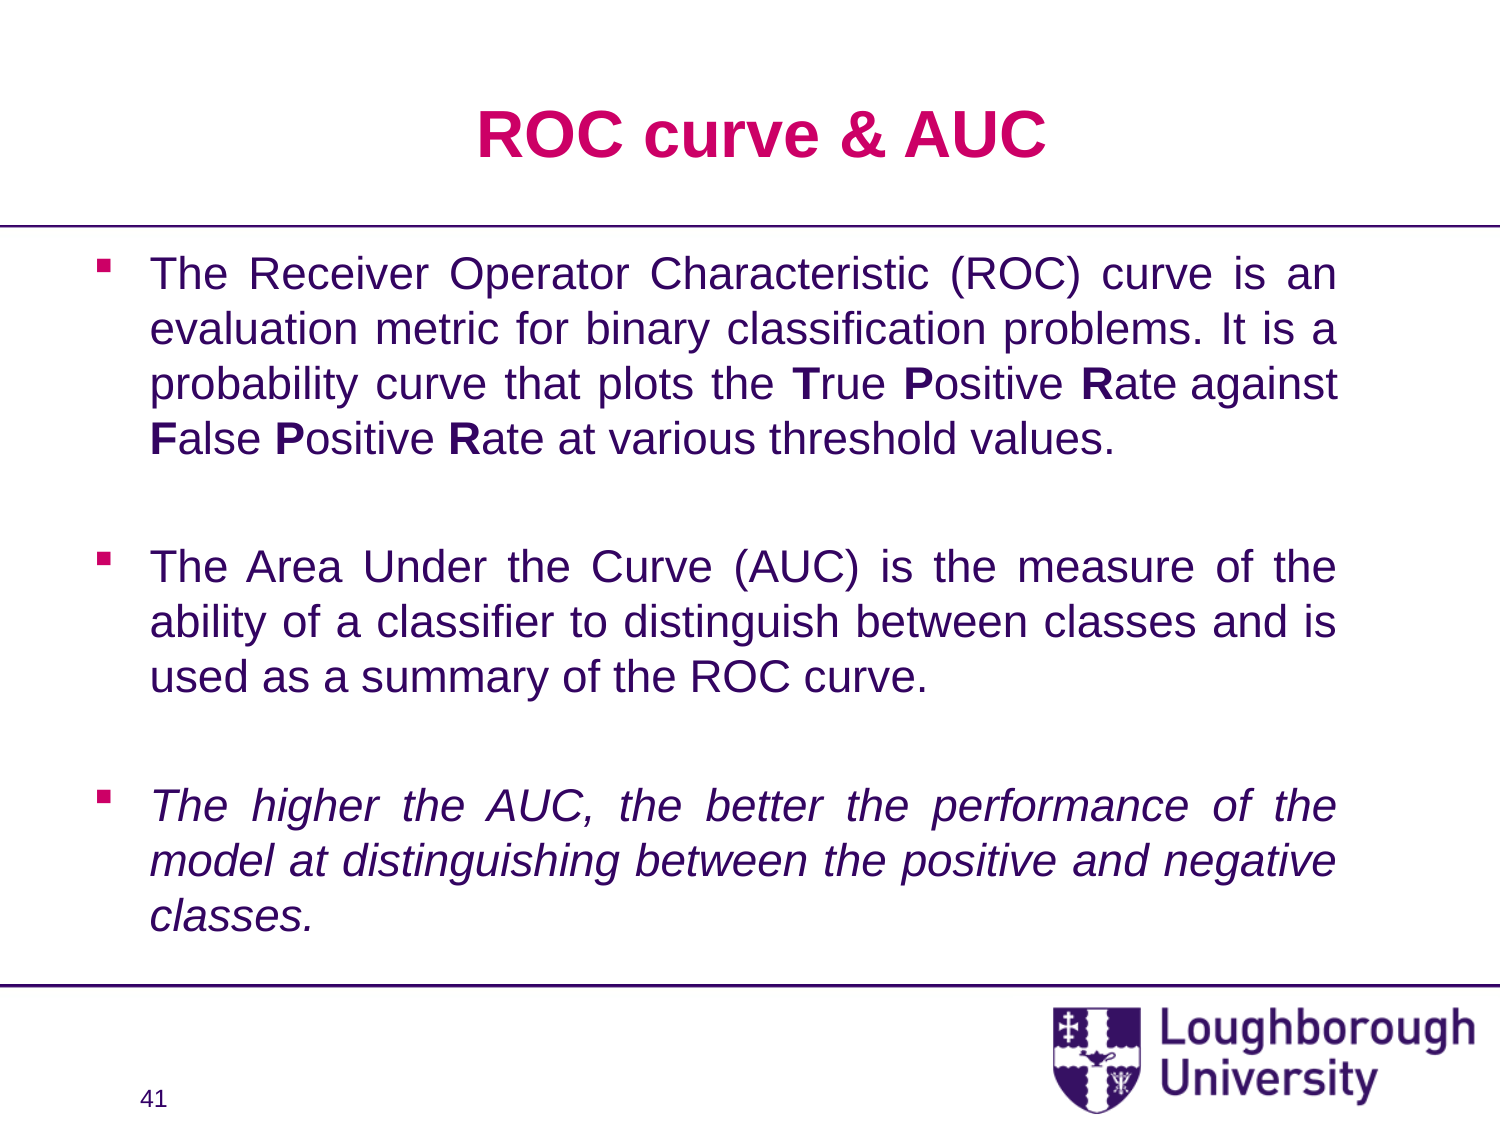

# ROC curve & AUC
The Receiver Operator Characteristic (ROC) curve is an evaluation metric for binary classification problems. It is a probability curve that plots the True Positive Rate against False Positive Rate at various threshold values.

The Area Under the Curve (AUC) is the measure of the ability of a classifier to distinguish between classes and is used as a summary of the ROC curve.

The higher the AUC, the better the performance of the model at distinguishing between the positive and negative classes.
41